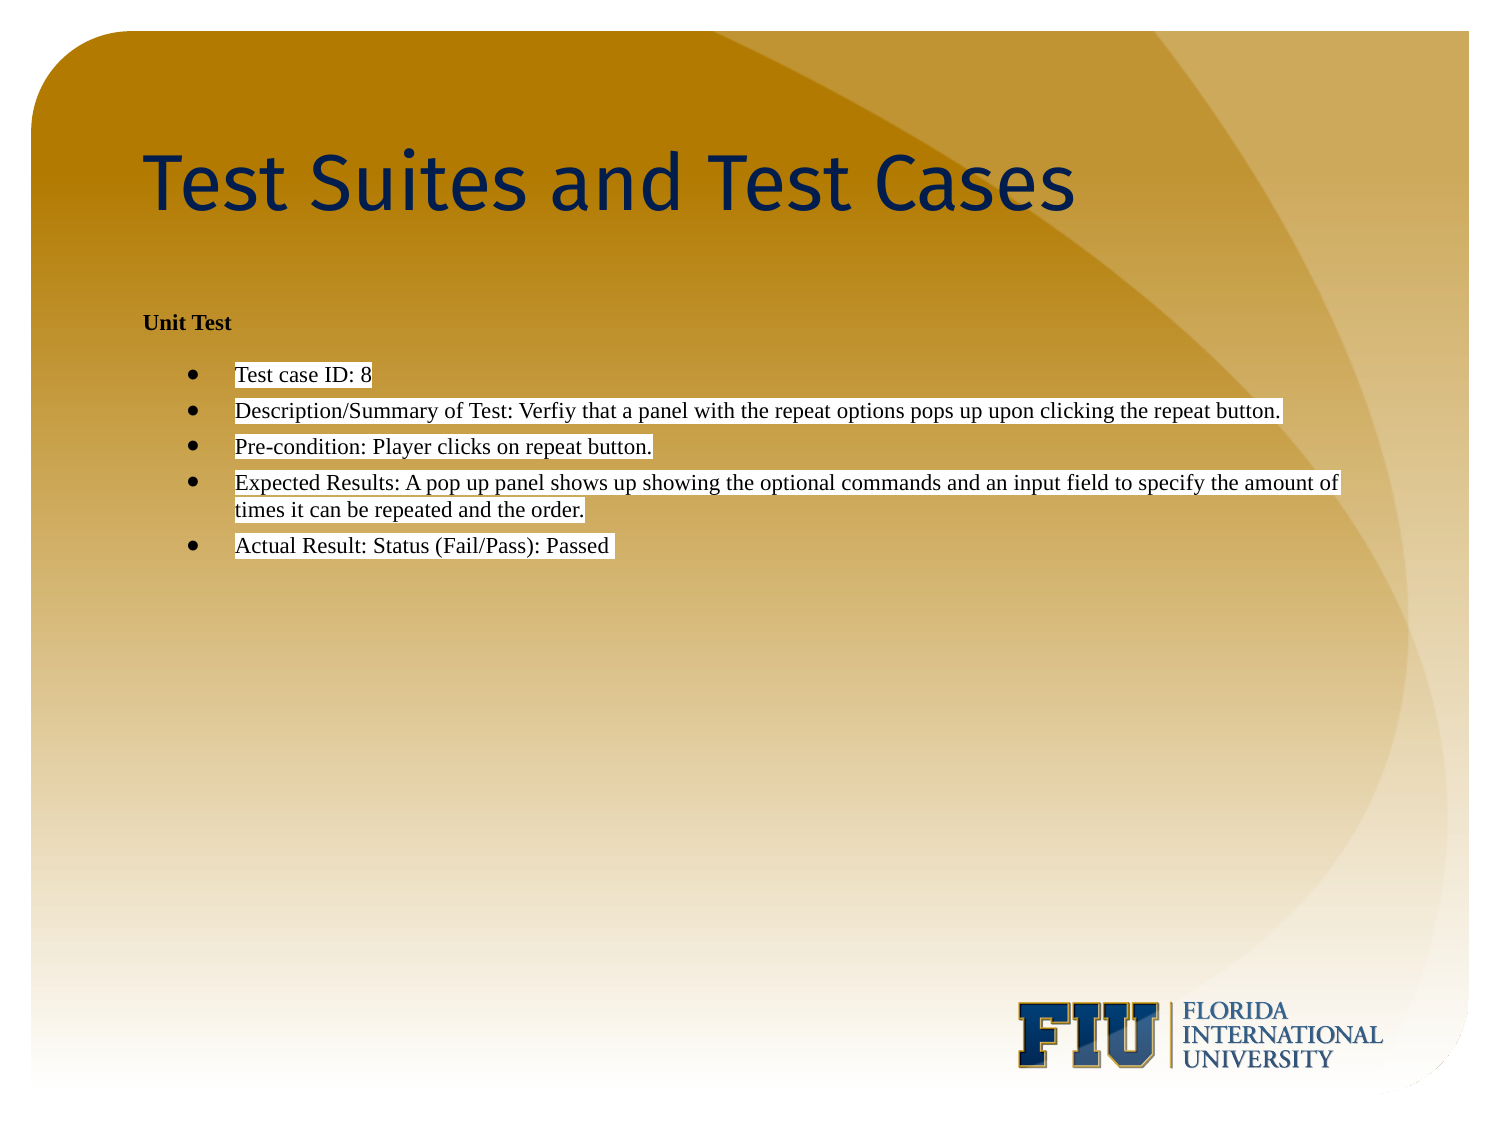

# Test Suites and Test Cases
Unit Test
Test case ID: 8
Description/Summary of Test: Verfiy that a panel with the repeat options pops up upon clicking the repeat button.
Pre-condition: Player clicks on repeat button.
Expected Results: A pop up panel shows up showing the optional commands and an input field to specify the amount of times it can be repeated and the order.
Actual Result: Status (Fail/Pass): Passed